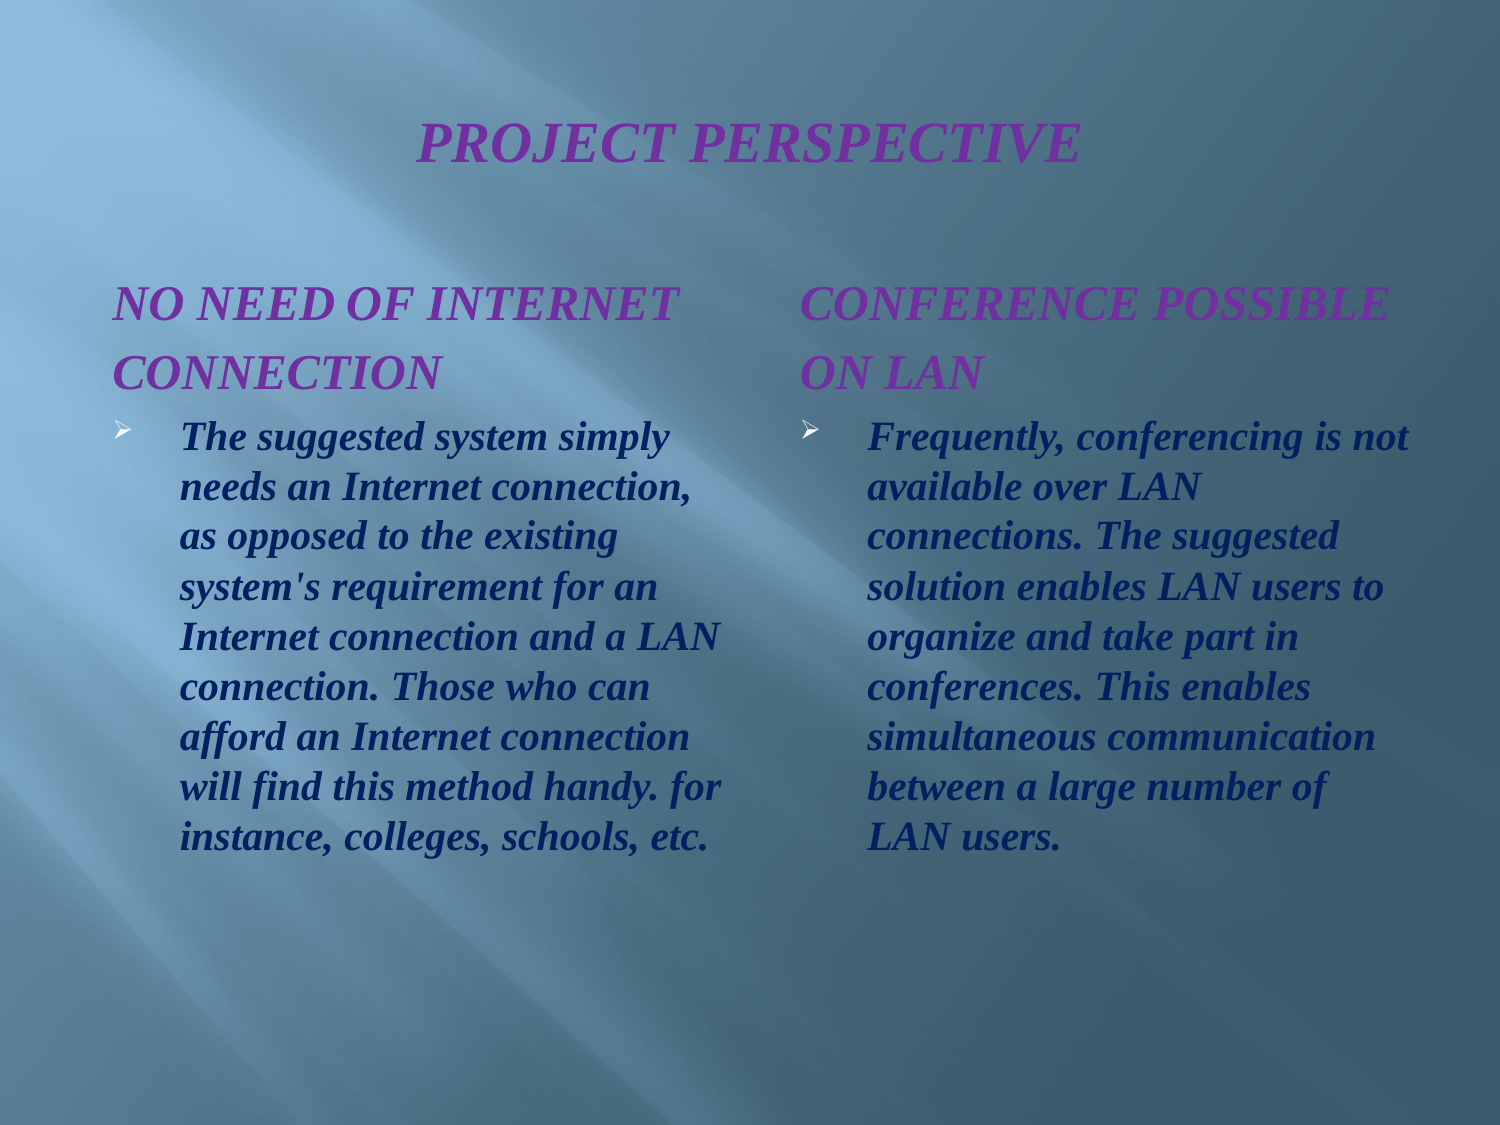

# PROJECT PERSPECTIVE
NO NEED OF INTERNET
CONNECTION
The suggested system simply needs an Internet connection, as opposed to the existing system's requirement for an Internet connection and a LAN connection. Those who can afford an Internet connection will find this method handy. for instance, colleges, schools, etc.
CONFERENCE POSSIBLE
ON LAN
Frequently, conferencing is not available over LAN connections. The suggested solution enables LAN users to organize and take part in conferences. This enables simultaneous communication between a large number of LAN users.